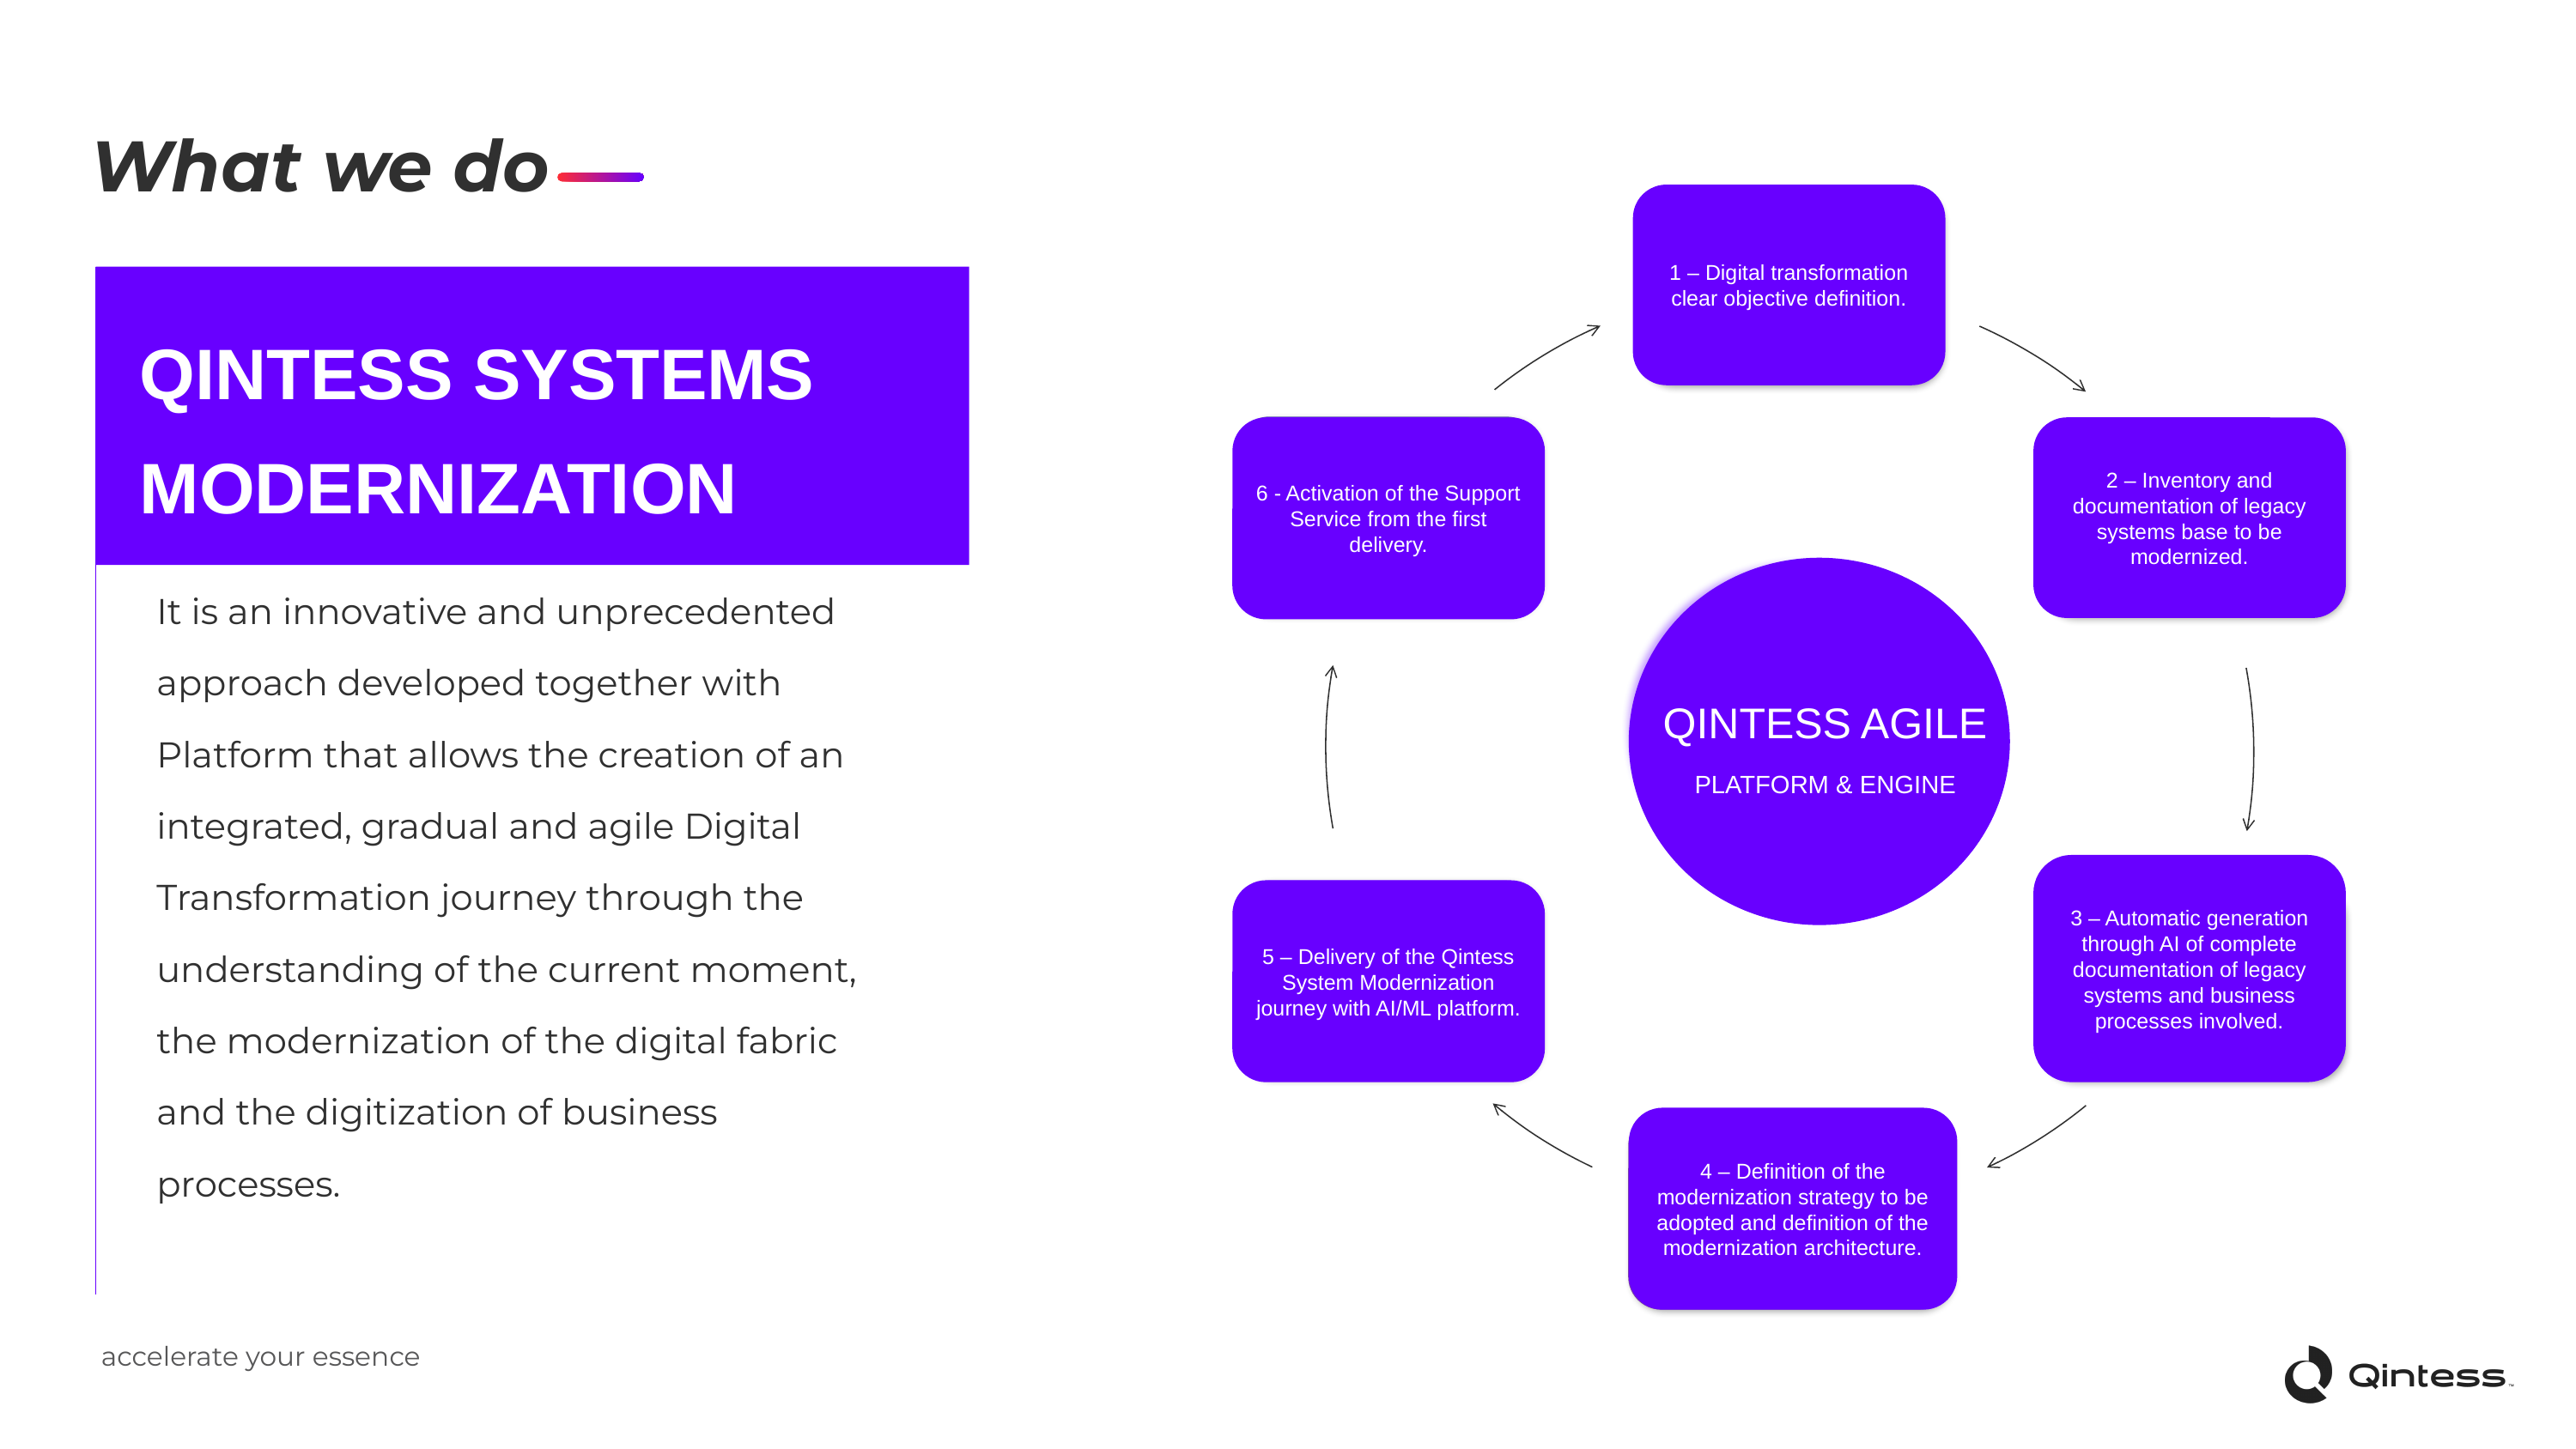

What we do

1 - Definição clara dos objetivos da Transformação Digital.
2 - Inventory and documentation of legacy systems base to be modernized.
3 - Automatic generation through AI of complete documentation of legacy systems and business processes involved.
4 - Definition of the modernization strategy to be adopted and definition of the modernization architecture.
5 - Delivery of the Qintess System Modernization journey with AI/ML platform
6 - Activation of the Support Service from the first delivery.
1 – Digital transformation clear objective definition.

QINTESS SYSTEMS MODERNIZATION
2 – Inventory and documentation of legacy systems base to be modernized.
6 - Activation of the Support Service from the first delivery.

It is an innovative and unprecedented approach developed together with Platform that allows the creation of an integrated, gradual and agile Digital Transformation journey through the understanding of the current moment, the modernization of the digital fabric and the digitization of business processes.
QINTESS AGILE
PLATFORM & ENGINE
3 – Automatic generation through AI of complete documentation of legacy systems and business processes involved.
5 – Delivery of the Qintess System Modernization journey with AI/ML platform.
4 – Definition of the modernization strategy to be adopted and definition of the modernization architecture.